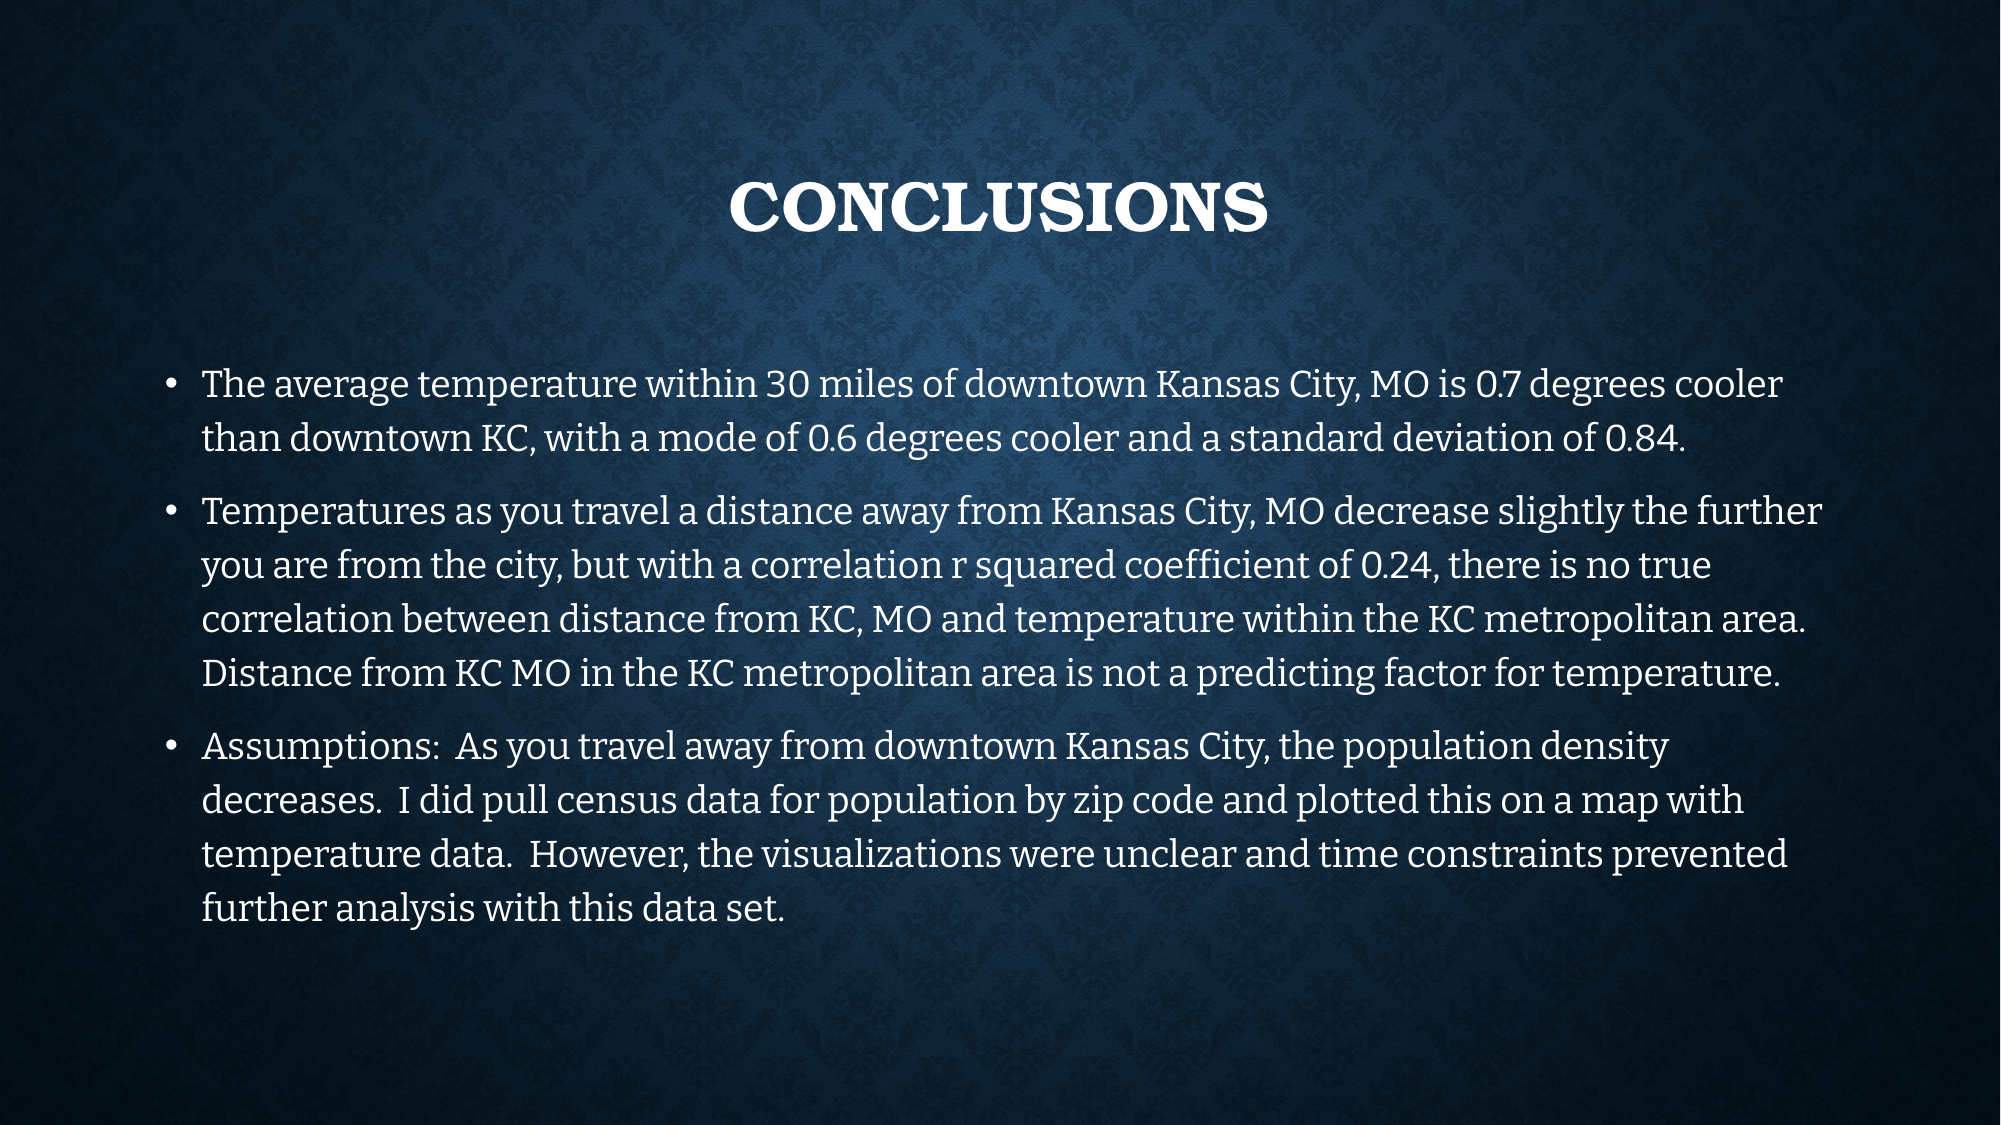

# Conclusions
The average temperature within 30 miles of downtown Kansas City, MO is 0.7 degrees cooler than downtown KC, with a mode of 0.6 degrees cooler and a standard deviation of 0.84.
Temperatures as you travel a distance away from Kansas City, MO decrease slightly the further you are from the city, but with a correlation r squared coefficient of 0.24, there is no true correlation between distance from KC, MO and temperature within the KC metropolitan area.  Distance from KC MO in the KC metropolitan area is not a predicting factor for temperature.
Assumptions:  As you travel away from downtown Kansas City, the population density decreases.  I did pull census data for population by zip code and plotted this on a map with temperature data.  However, the visualizations were unclear and time constraints prevented further analysis with this data set.